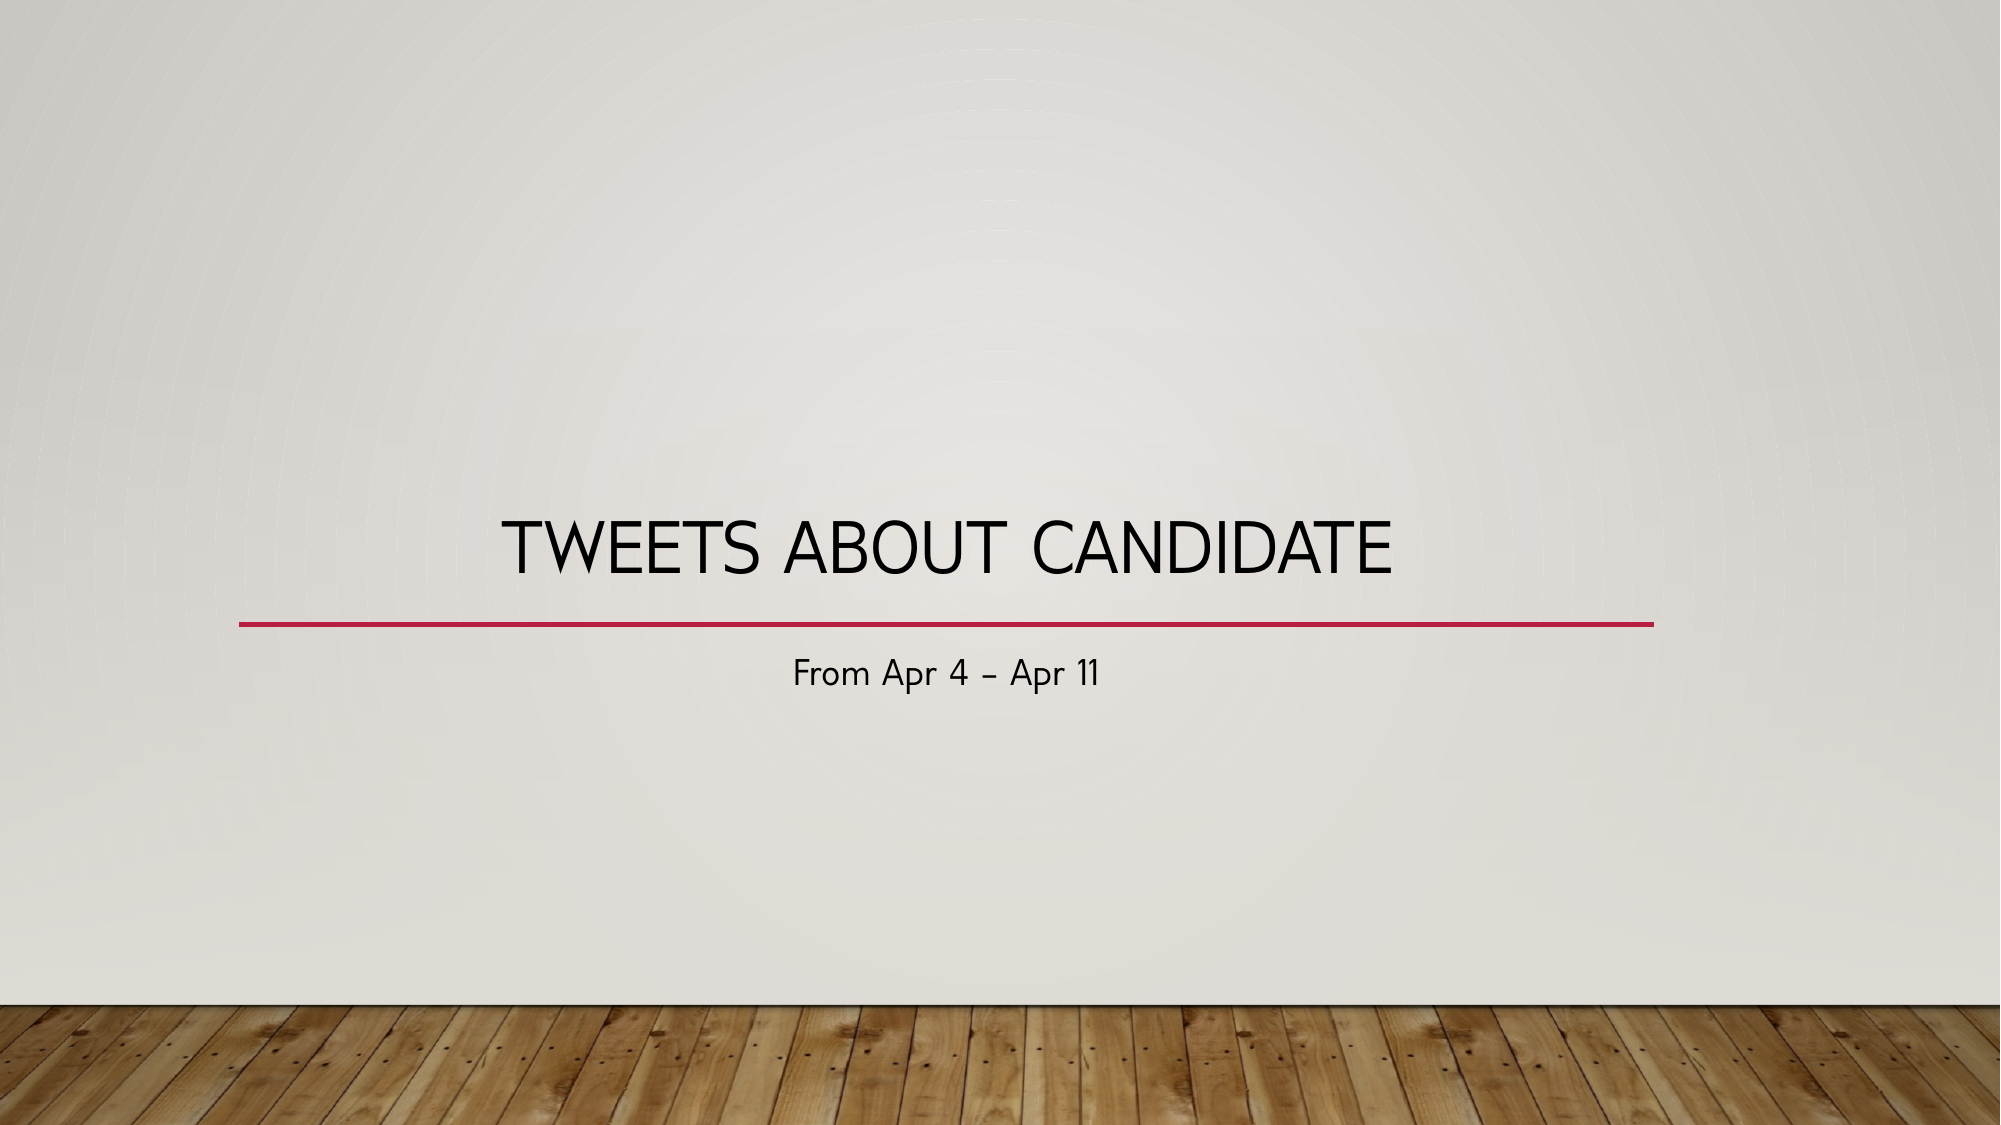

# Tweets about Candidate
From Apr 4 – Apr 11